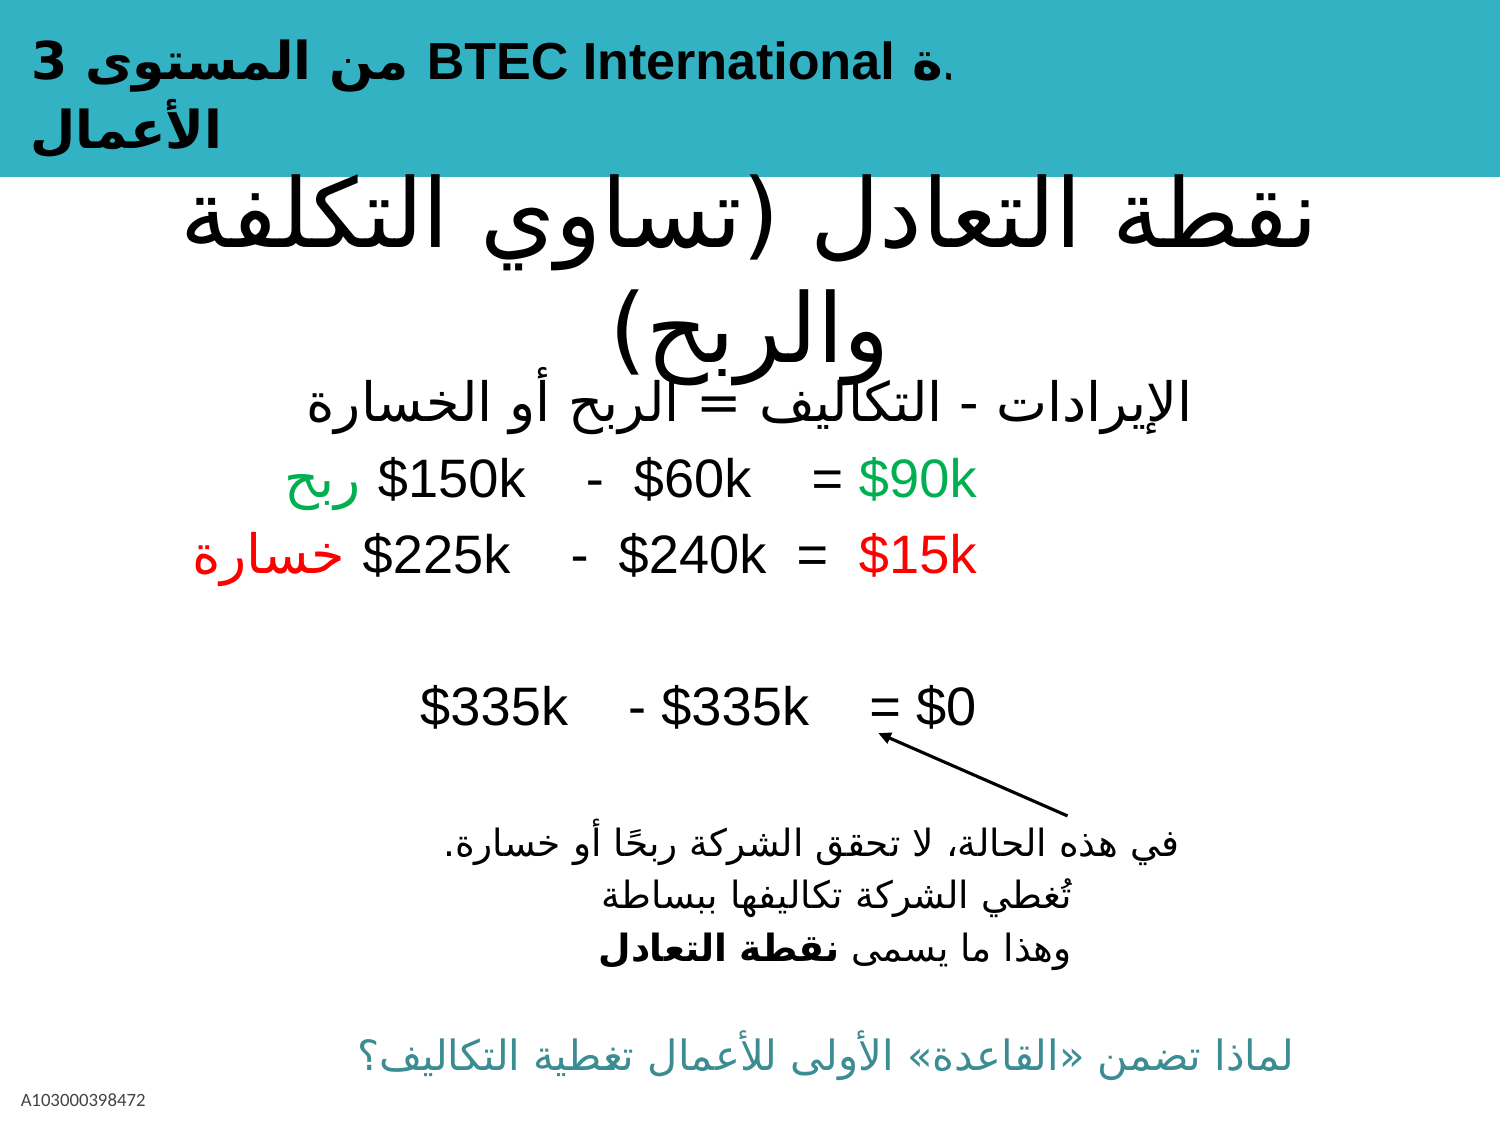

# نقطة التعادل (تساوي التكلفة والربح)
الإيرادات - التكاليف = الربح أو الخسارة
                         $150k    -  $60k    = $90k ربح
                         $225k    -  $240k  =  $15k خسارة

                         $335k    - $335k    = $0

                   في هذه الحالة، لا تحقق الشركة ربحًا أو خسارة.
                            تُغطي الشركة تكاليفها ببساطة
                            وهذا ما يسمى نقطة التعادل
لماذا تضمن «القاعدة» الأولى للأعمال تغطية التكاليف؟
A103000398472